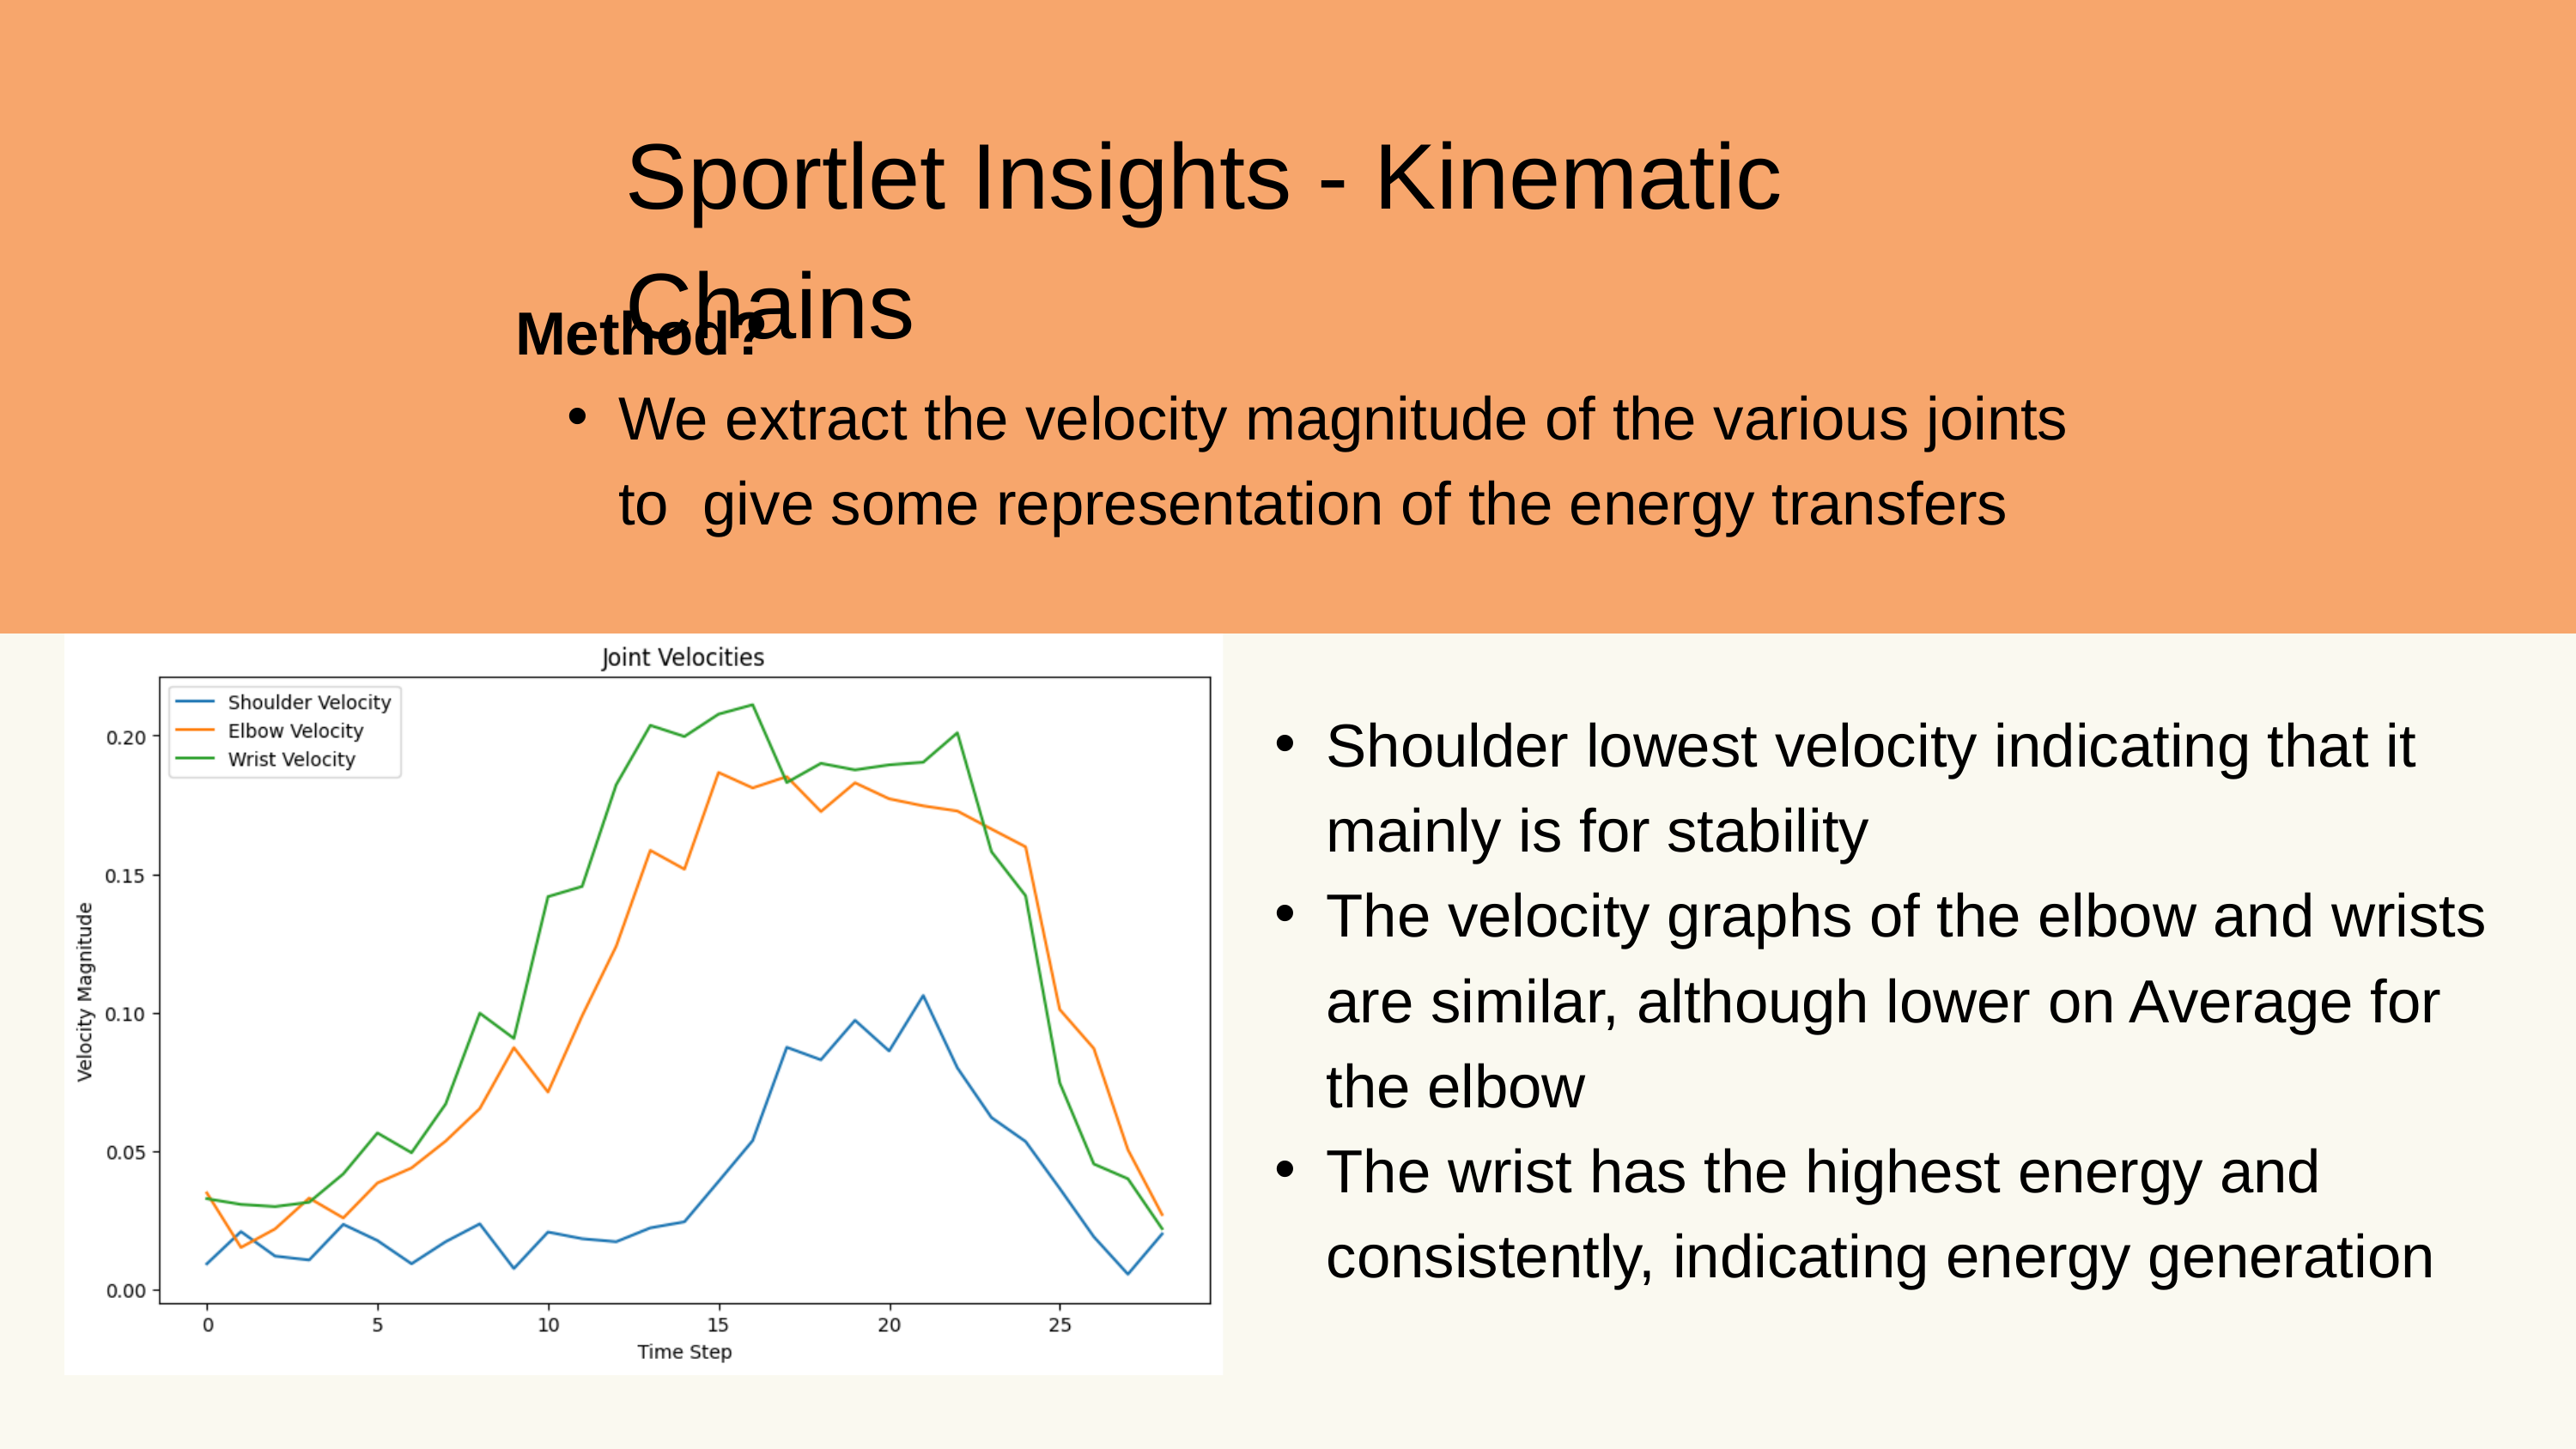

Sportlet Insights - Kinematic Chains
Method?
We extract the velocity magnitude of the various joints to  give some representation of the energy transfers

Shoulder lowest velocity indicating that it mainly is for stability
The velocity graphs of the elbow and wrists are similar, although lower on Average for the elbow
The wrist has the highest energy and consistently, indicating energy generation